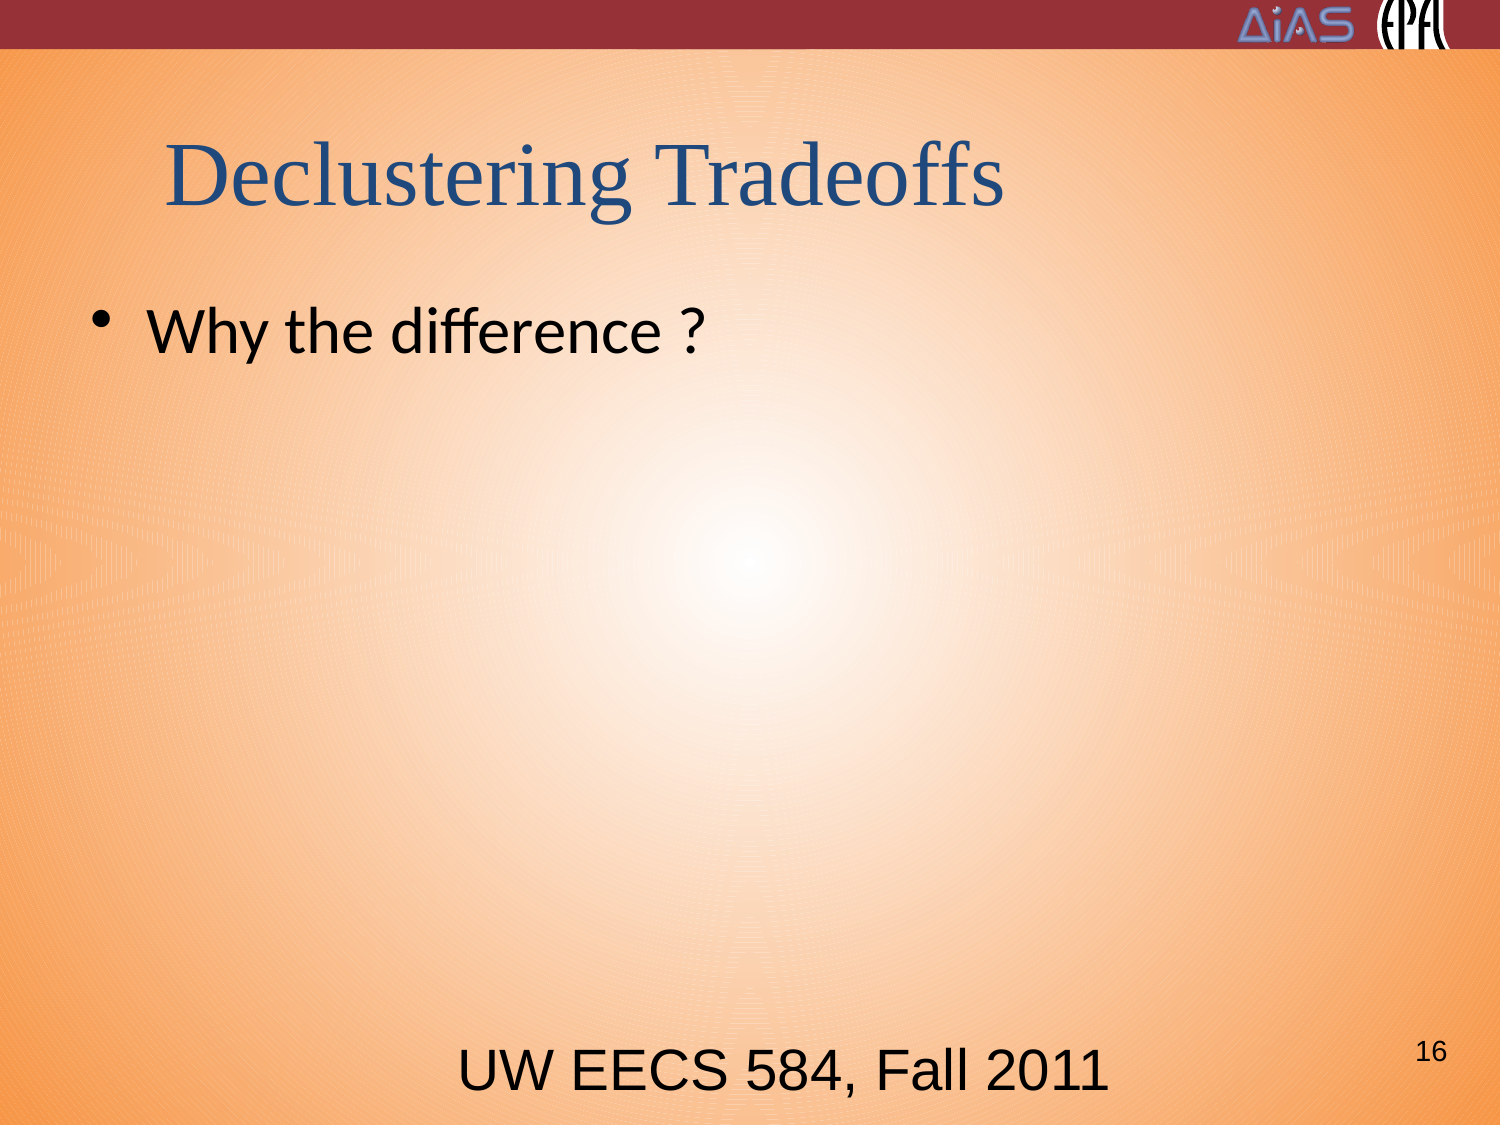

Declustering Tradeoffs
Why the difference ?

UW EECS 584, Fall 2011
16